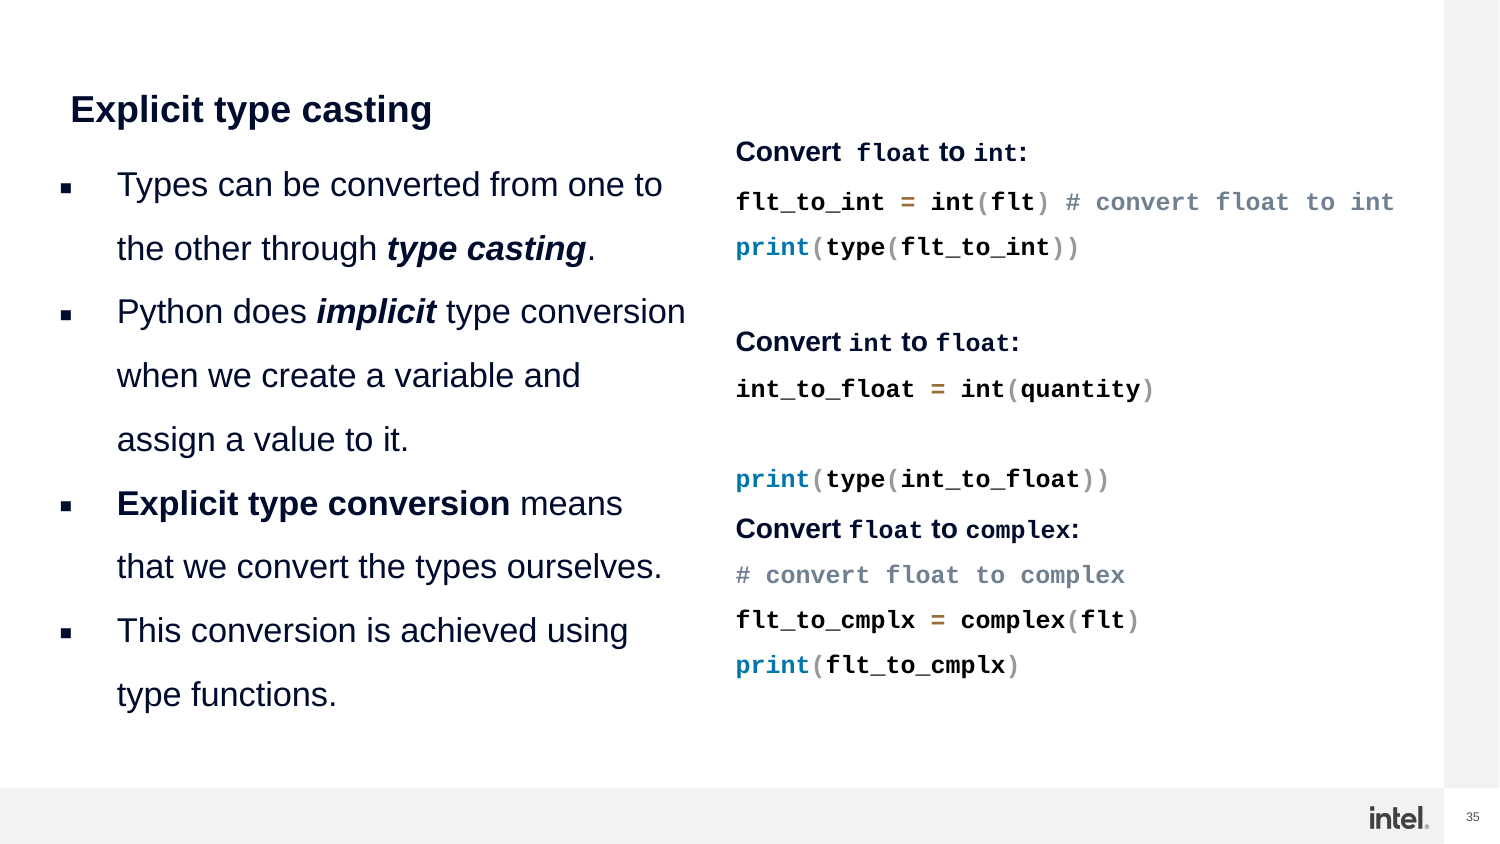

# Explicit type casting

Convert  float to int:
flt_to_int = int(flt) # convert float to int
print(type(flt_to_int))

Convert int to float:
int_to_float = int(quantity)

print(type(int_to_float))
Convert float to complex:
# convert float to complex
flt_to_cmplx = complex(flt)
print(flt_to_cmplx)

Types can be converted from one to the other through type casting.
Python does implicit type conversion when we create a variable and assign a value to it.
Explicit type conversion means that we convert the types ourselves.
This conversion is achieved using type functions.